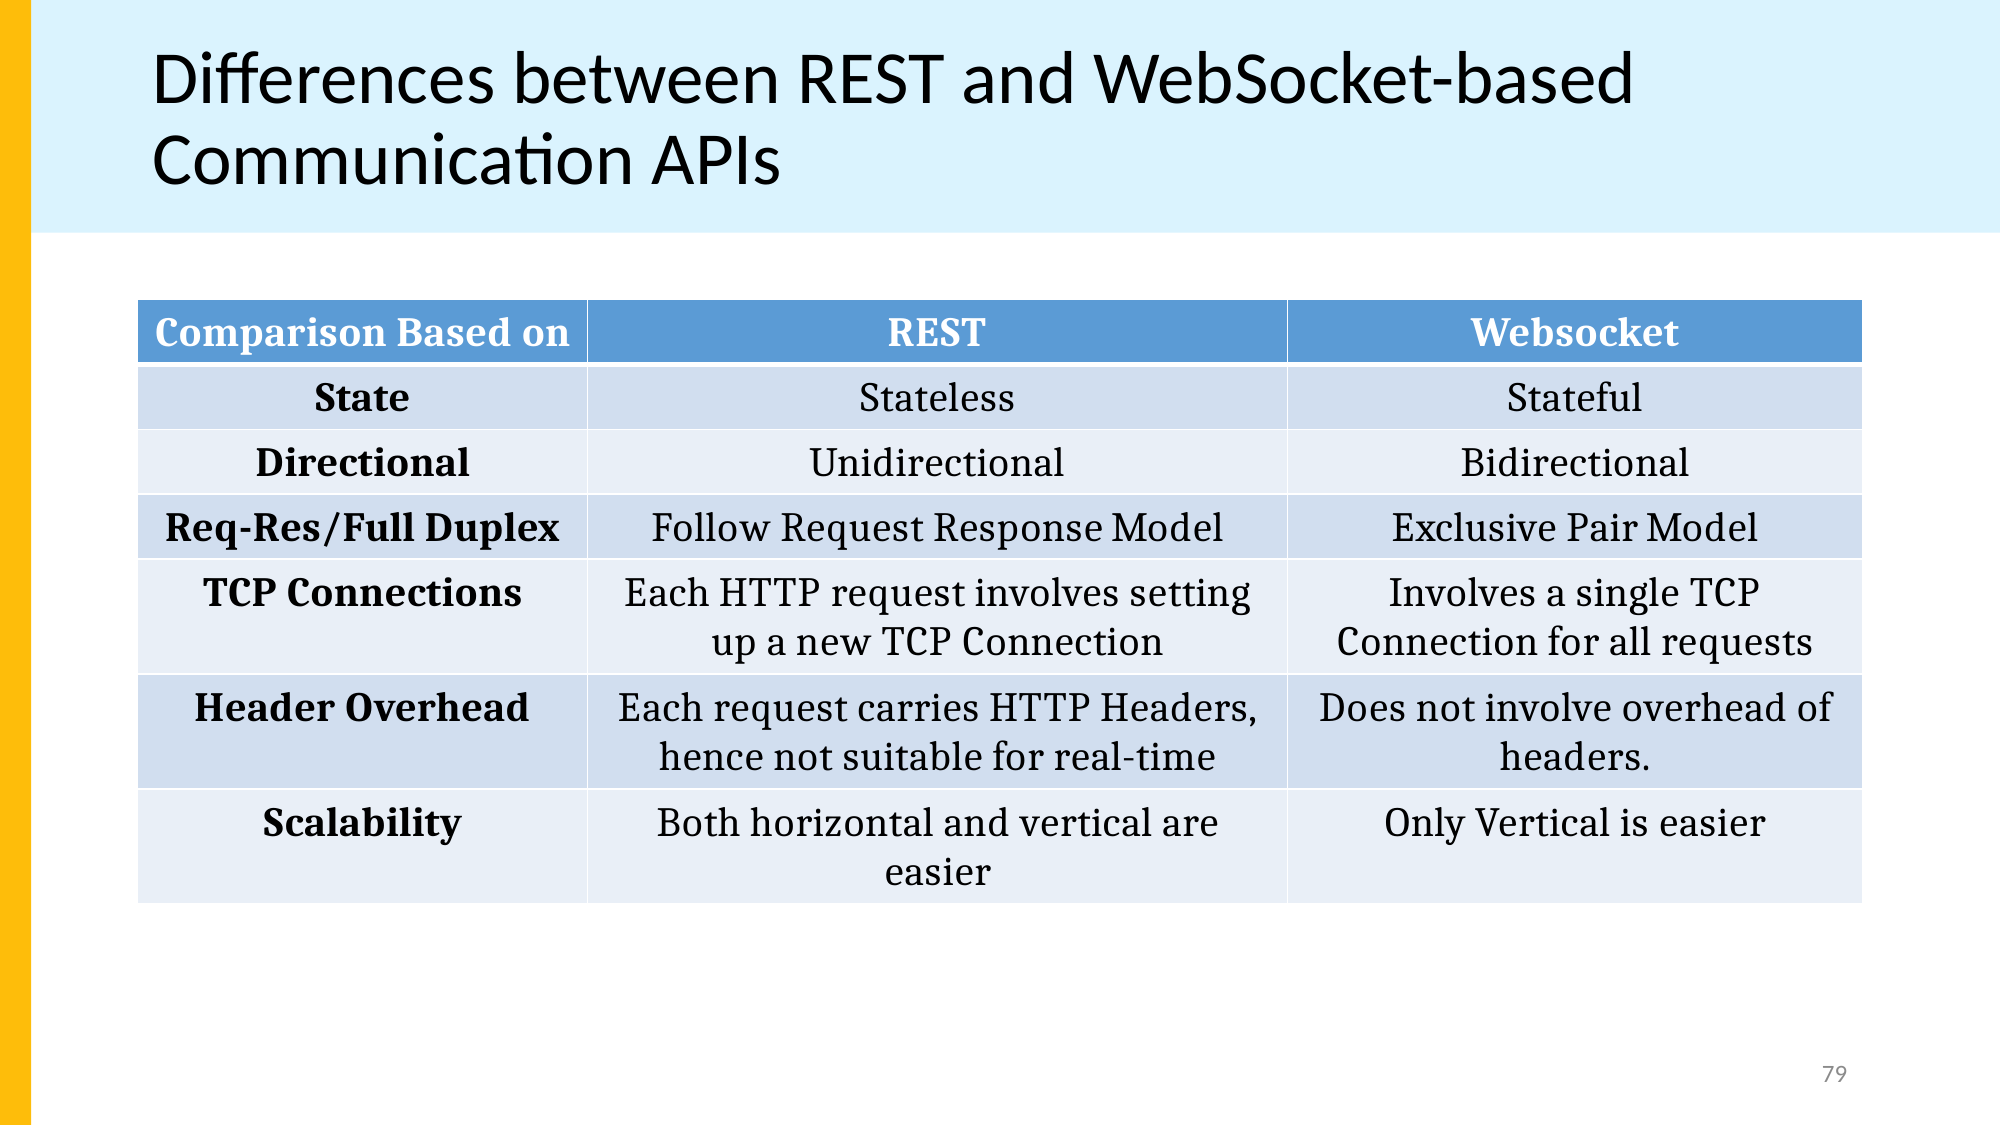

# Differences between REST and WebSocket-based Communication APIs
| Comparison Based on | REST | Websocket |
| --- | --- | --- |
| State | Stateless | Stateful |
| Directional | Unidirectional | Bidirectional |
| Req-Res/Full Duplex | Follow Request Response Model | Exclusive Pair Model |
| TCP Connections | Each HTTP request involves setting up a new TCP Connection | Involves a single TCP Connection for all requests |
| Header Overhead | Each request carries HTTP Headers, hence not suitable for real-time | Does not involve overhead of headers. |
| Scalability | Both horizontal and vertical are easier | Only Vertical is easier |
79